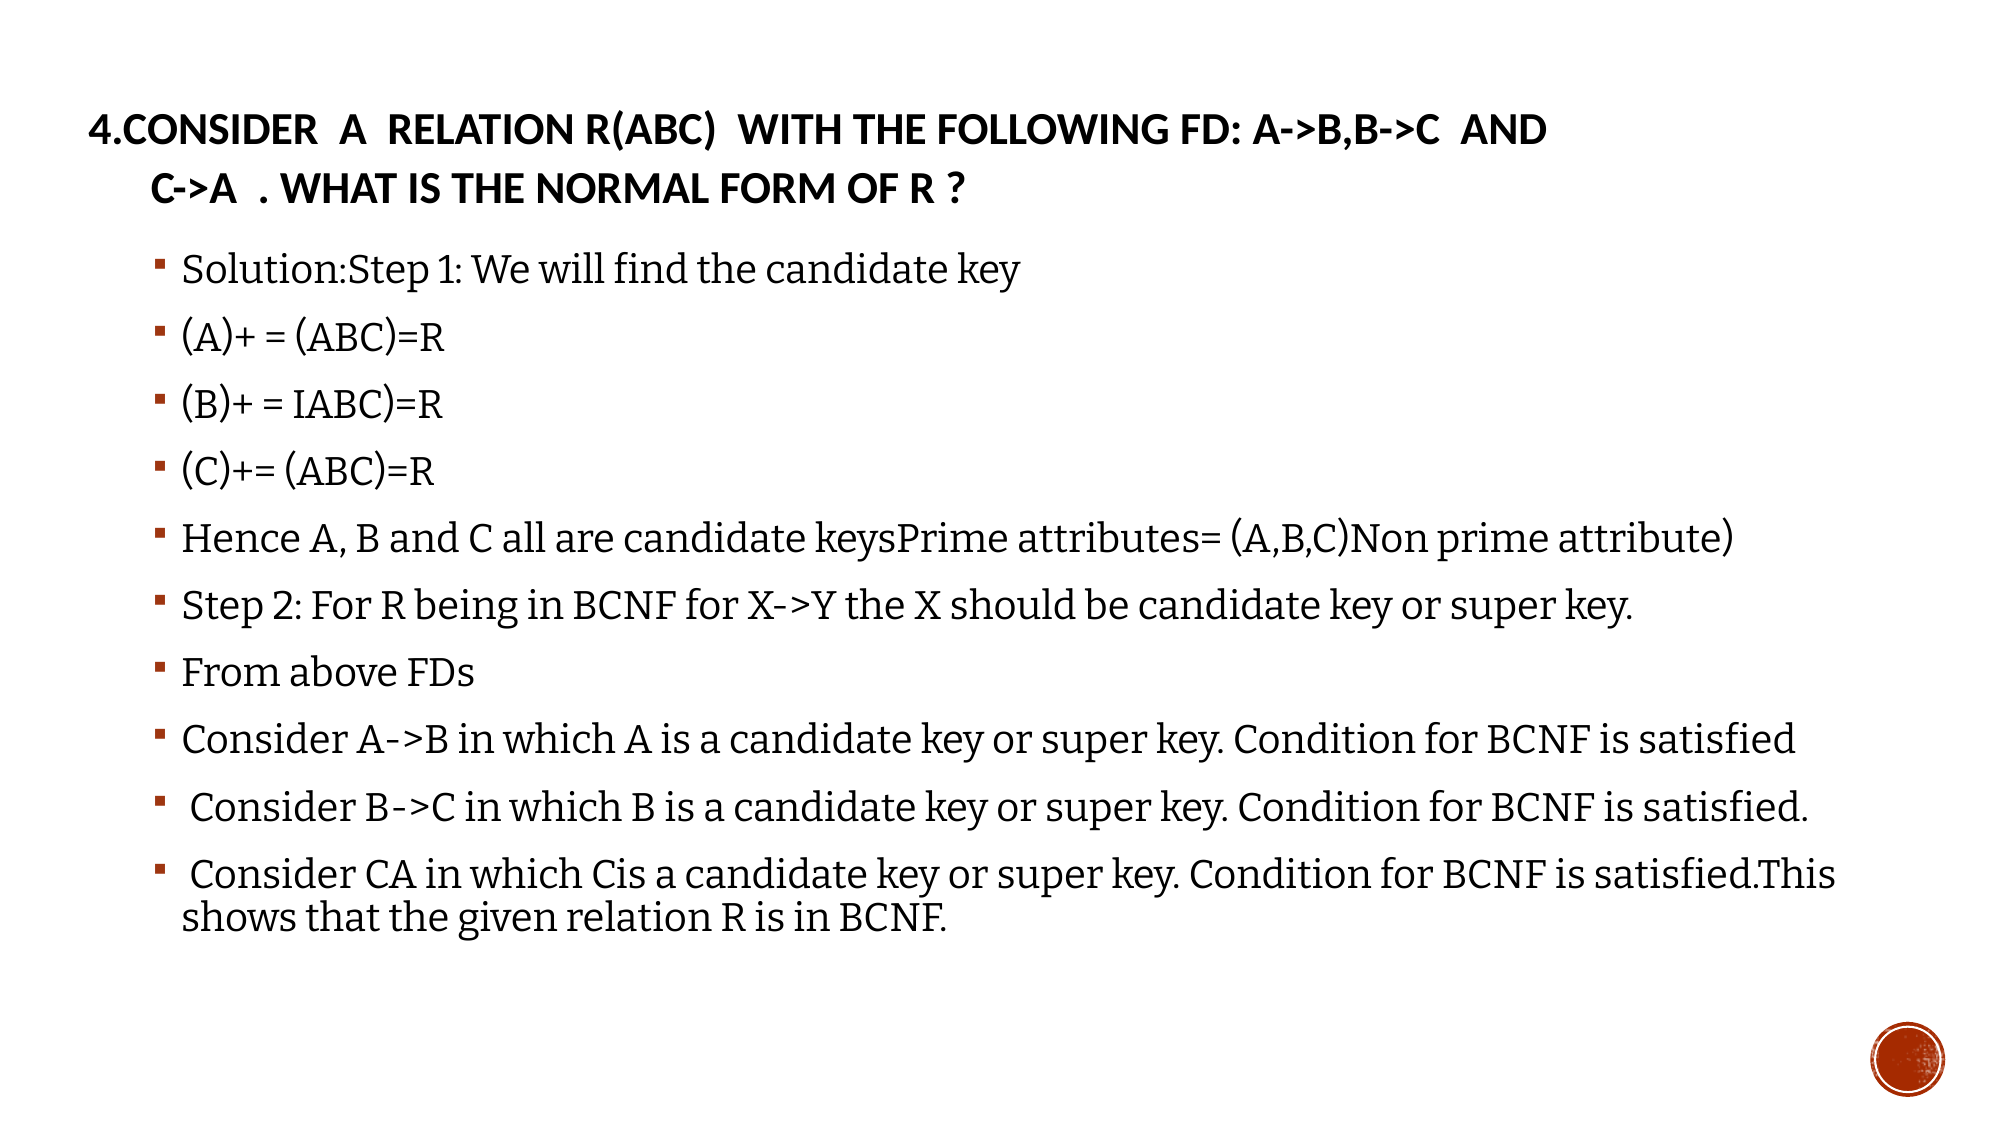

# 4.Consider  a  relation R(ABC)  with the following FD: A->B,B->C  and C->A  . What is the normal form of R ?

Solution:Step 1: We will find the candidate key
(A)+ = (ABC)=R
(B)+ = IABC)=R
(C)+= (ABC)=R
Hence A, B and C all are candidate keysPrime attributes= (A,B,C)Non prime attribute)
Step 2: For R being in BCNF for X->Y the X should be candidate key or super key.
From above FDs
Consider A->B in which A is a candidate key or super key. Condition for BCNF is satisfied
 Consider B->C in which B is a candidate key or super key. Condition for BCNF is satisfied.
 Consider CA in which Cis a candidate key or super key. Condition for BCNF is satisfied.This shows that the given relation R is in BCNF.